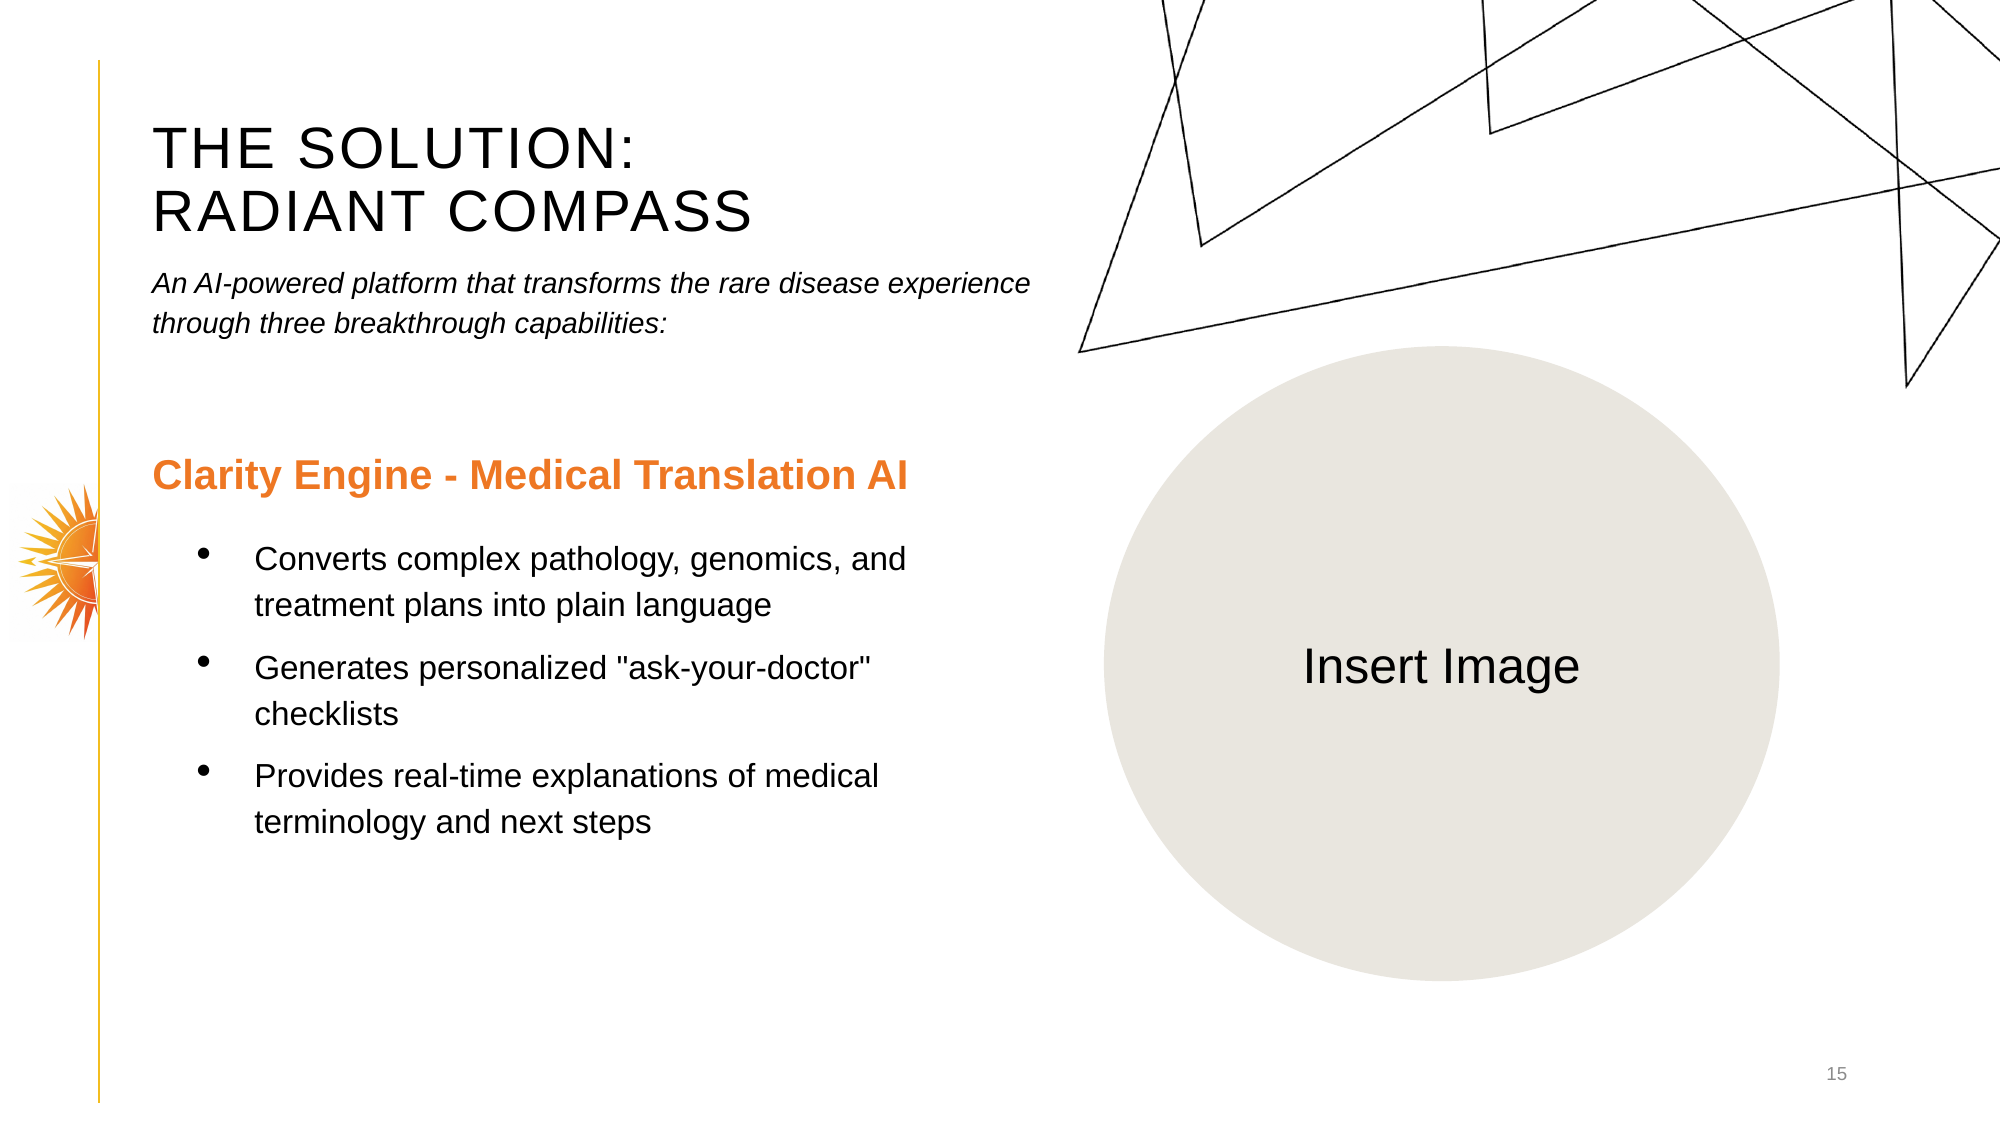

# THE SOLUTION: RADIANT COMPASS
An AI-powered platform that transforms the rare disease experience through three breakthrough capabilities:
Insert Image
Clarity Engine - Medical Translation AI
Converts complex pathology, genomics, and treatment plans into plain language
Generates personalized "ask-your-doctor" checklists
Provides real-time explanations of medical terminology and next steps
15